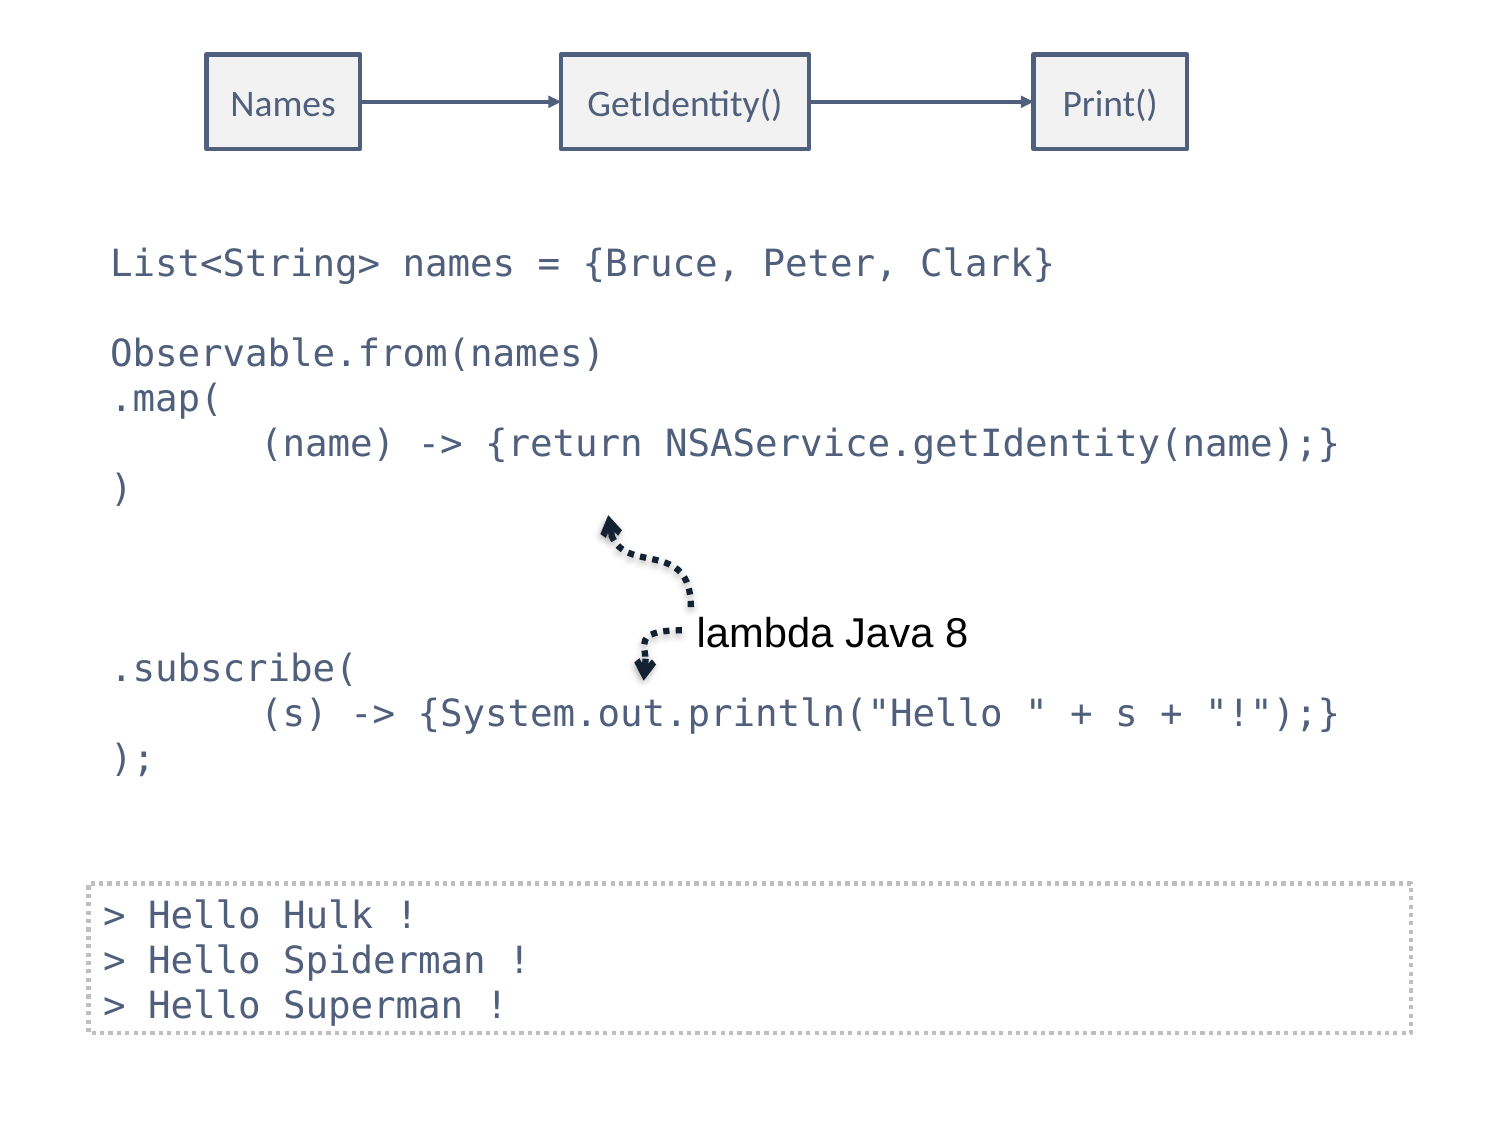

Names
GetIdentity()
Print()
List<String> names = {Bruce, Peter, Clark}

Observable.from(names)
.map(
	(name) -> {return NSAService.getIdentity(name);}
)

.subscribe(
	(s) -> {System.out.println("Hello " + s + "!");}
);
lambda Java 8
> Hello Hulk !
> Hello Spiderman !
> Hello Superman !